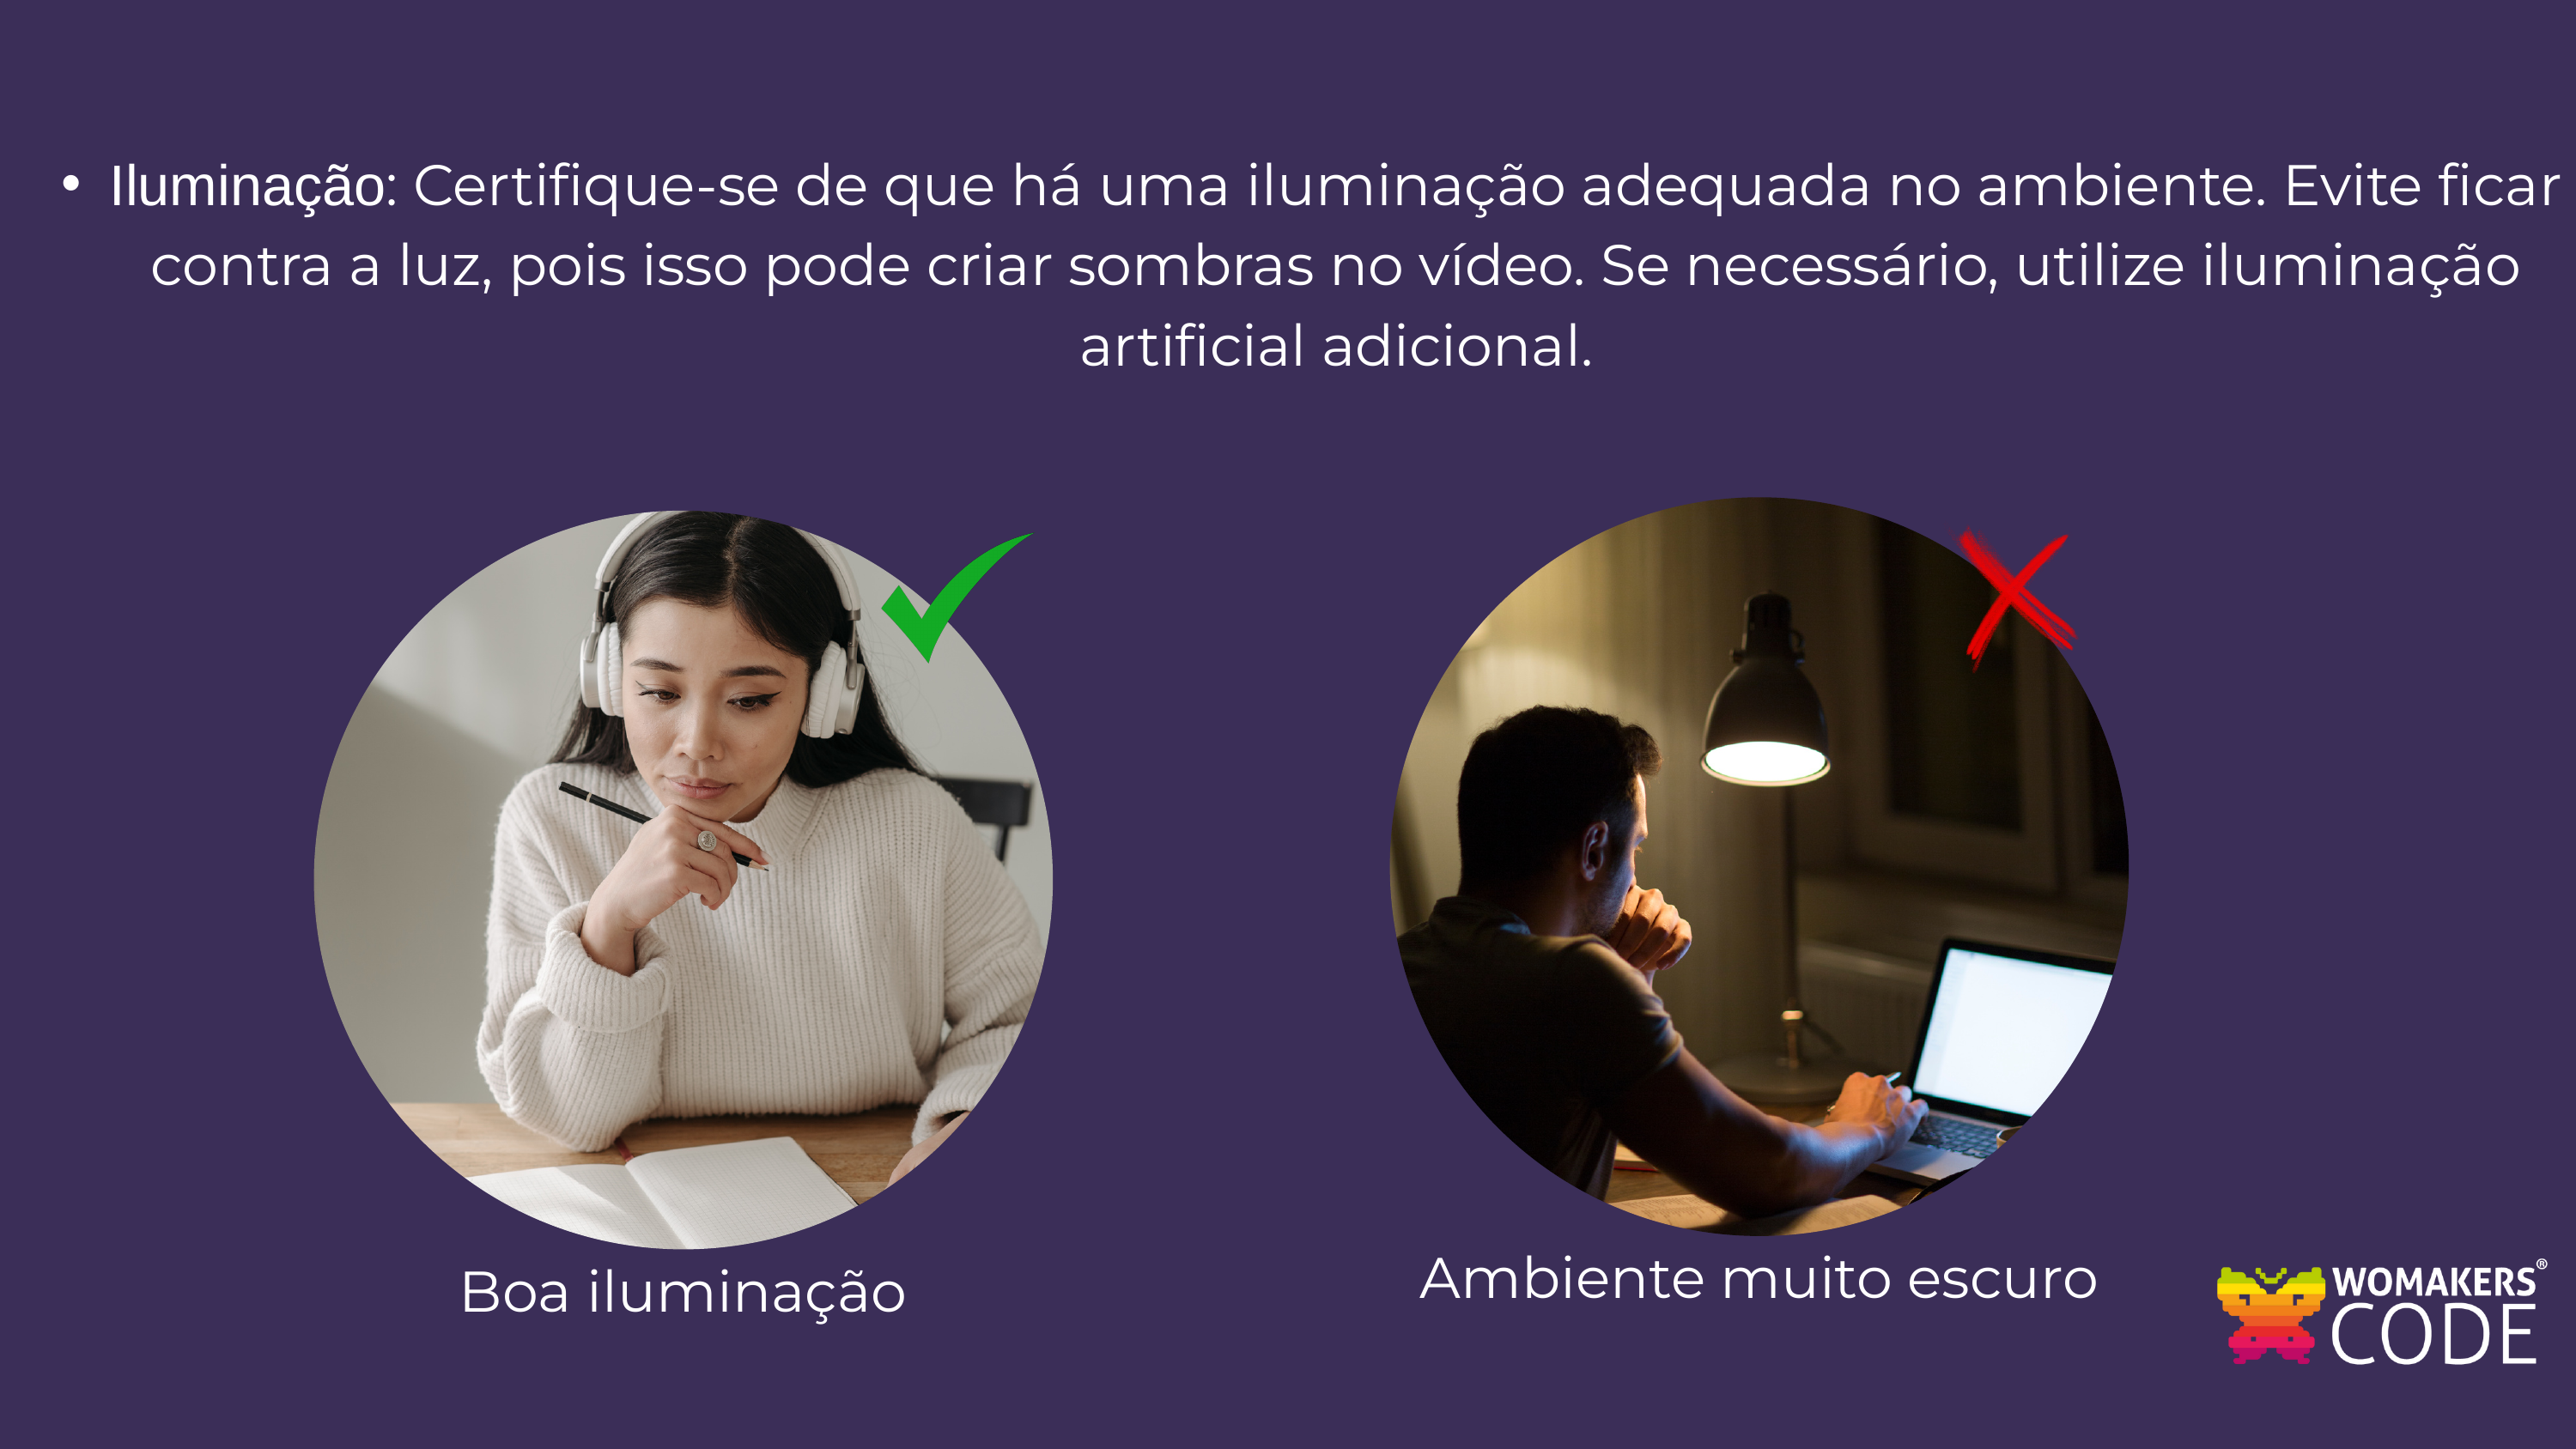

Iluminação: Certifique-se de que há uma iluminação adequada no ambiente. Evite ficar contra a luz, pois isso pode criar sombras no vídeo. Se necessário, utilize iluminação artificial adicional.

Ambiente muito escuro

Boa iluminação